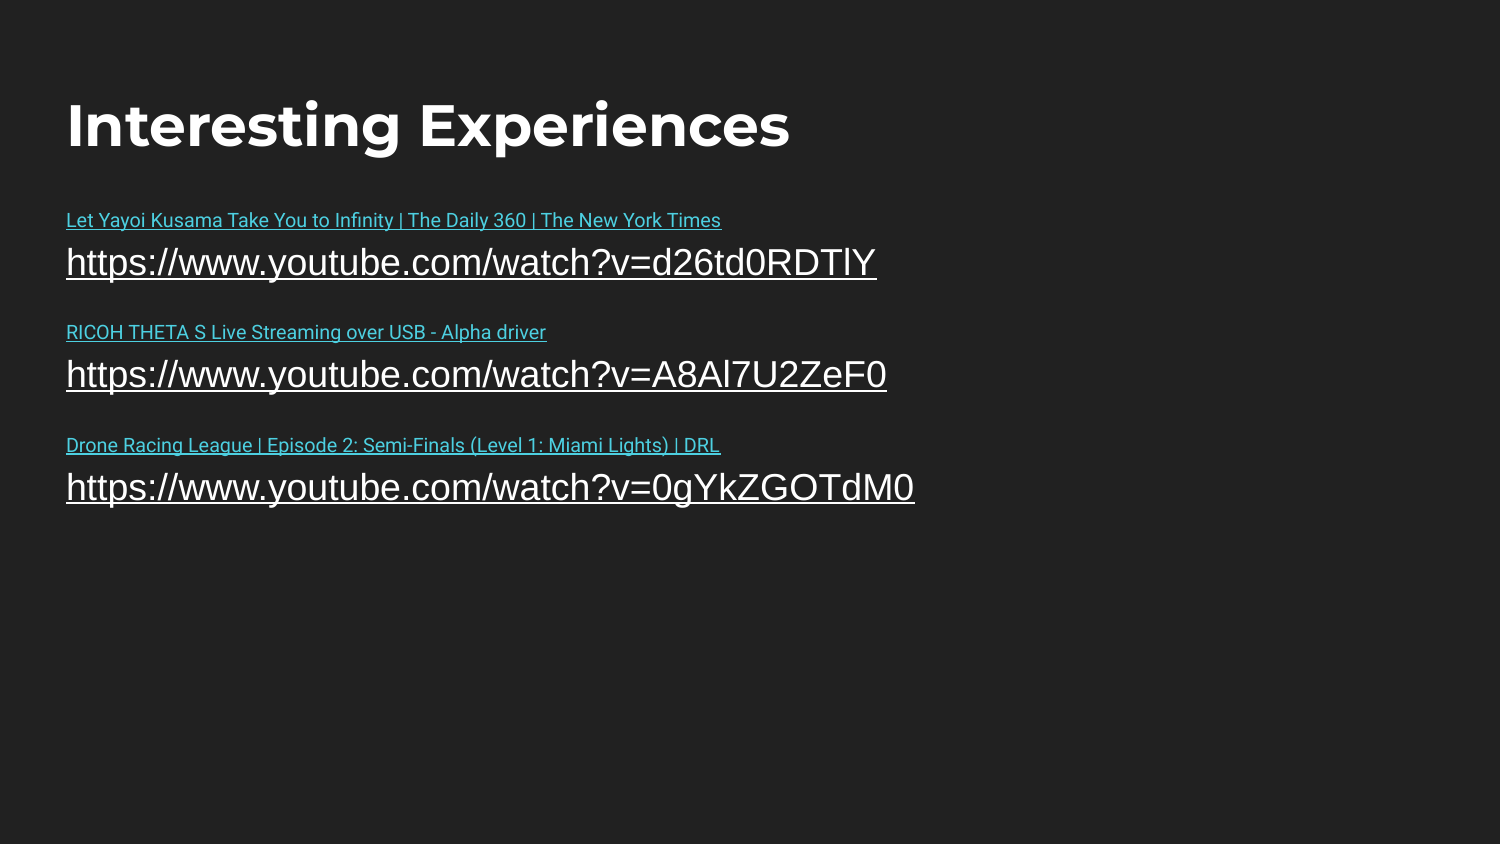

# Interesting Experiences
Let Yayoi Kusama Take You to Infinity | The Daily 360 | The New York Times
https://www.youtube.com/watch?v=d26td0RDTlY
RICOH THETA S Live Streaming over USB - Alpha driver
https://www.youtube.com/watch?v=A8Al7U2ZeF0
Drone Racing League | Episode 2: Semi-Finals (Level 1: Miami Lights) | DRL
https://www.youtube.com/watch?v=0gYkZGOTdM0